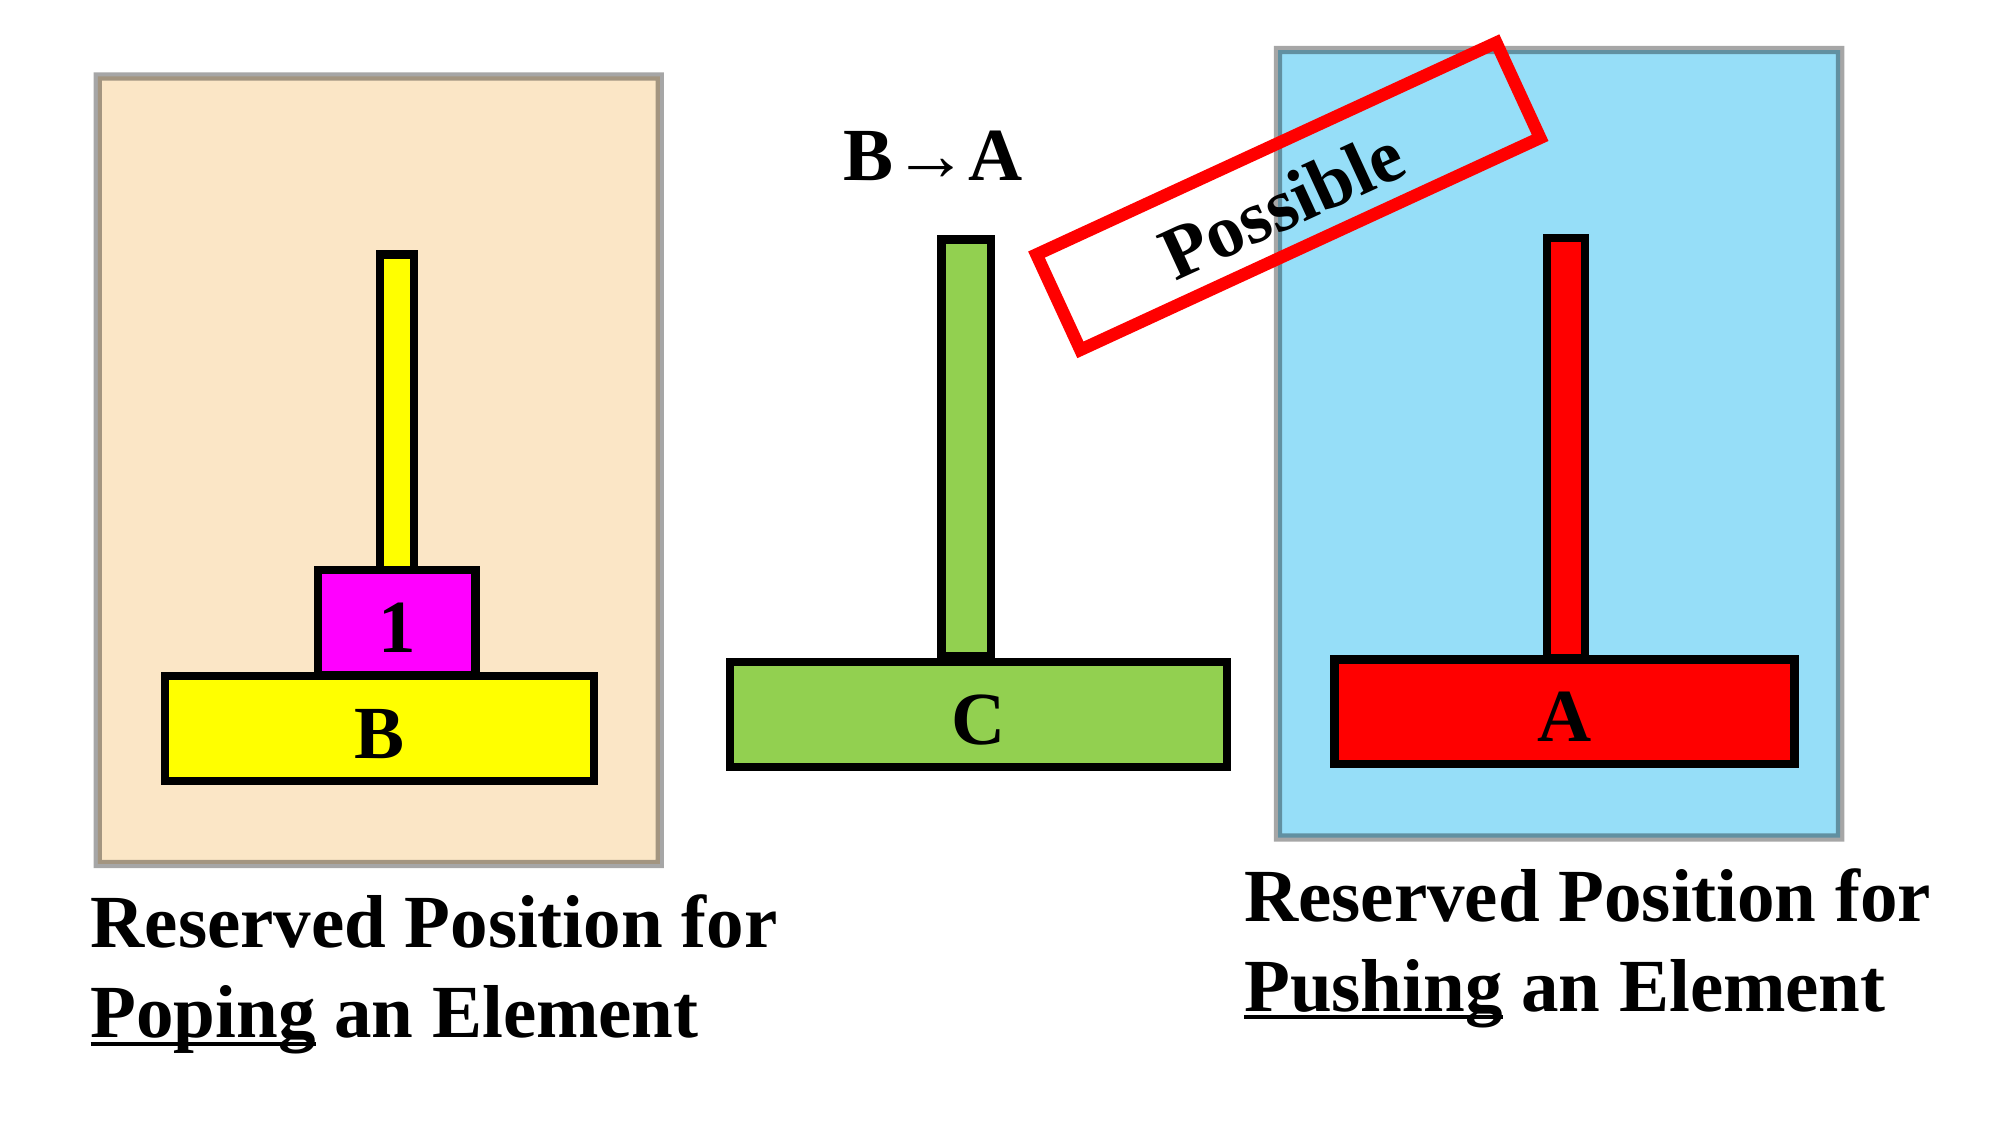

B
Reserved Position for Poping an Element
B→A
Possible

A

C

1
Reserved Position for Pushing an Element